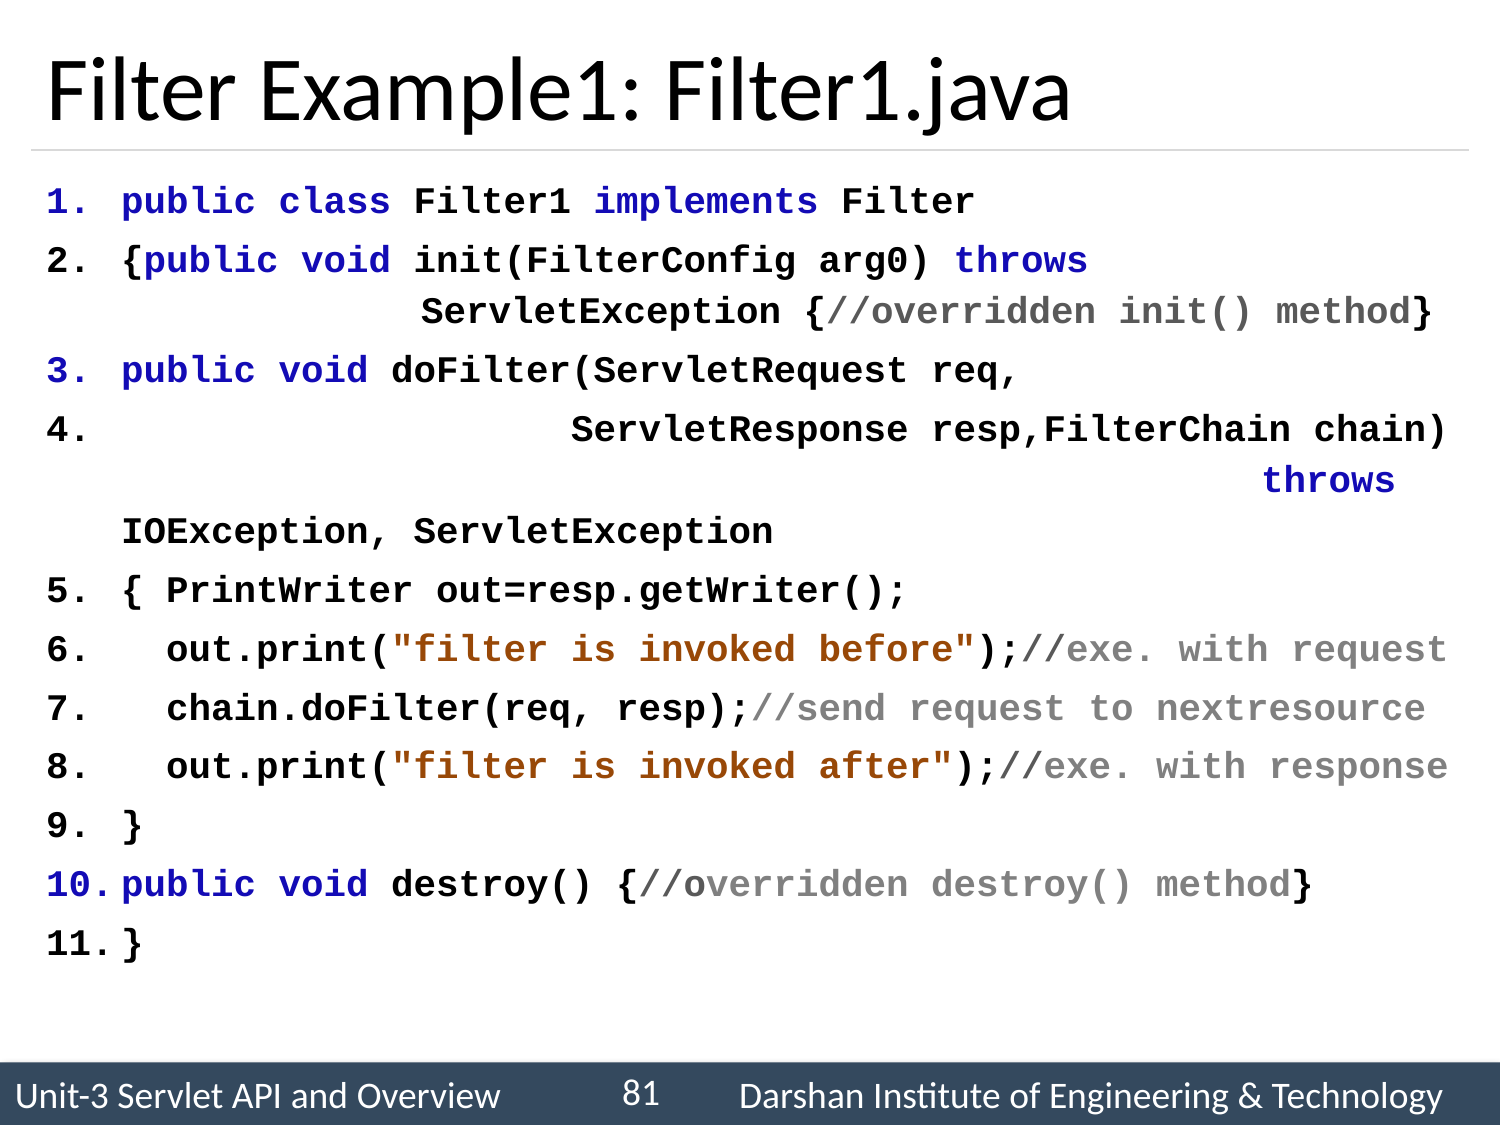

# Filter Example1: Filter1.java
public class Filter1 implements Filter
{public void init(FilterConfig arg0) throws  				ServletException {//overridden init() method}
public void doFilter(ServletRequest req,
			ServletResponse resp,FilterChain chain)                              			    throws IOException, ServletException
{ PrintWriter out=resp.getWriter();
  out.print("filter is invoked before");//exe. with request
  chain.doFilter(req, resp);//send request to nextresource
  out.print("filter is invoked after");//exe. with response
}
public void destroy() {//overridden destroy() method}
}
81